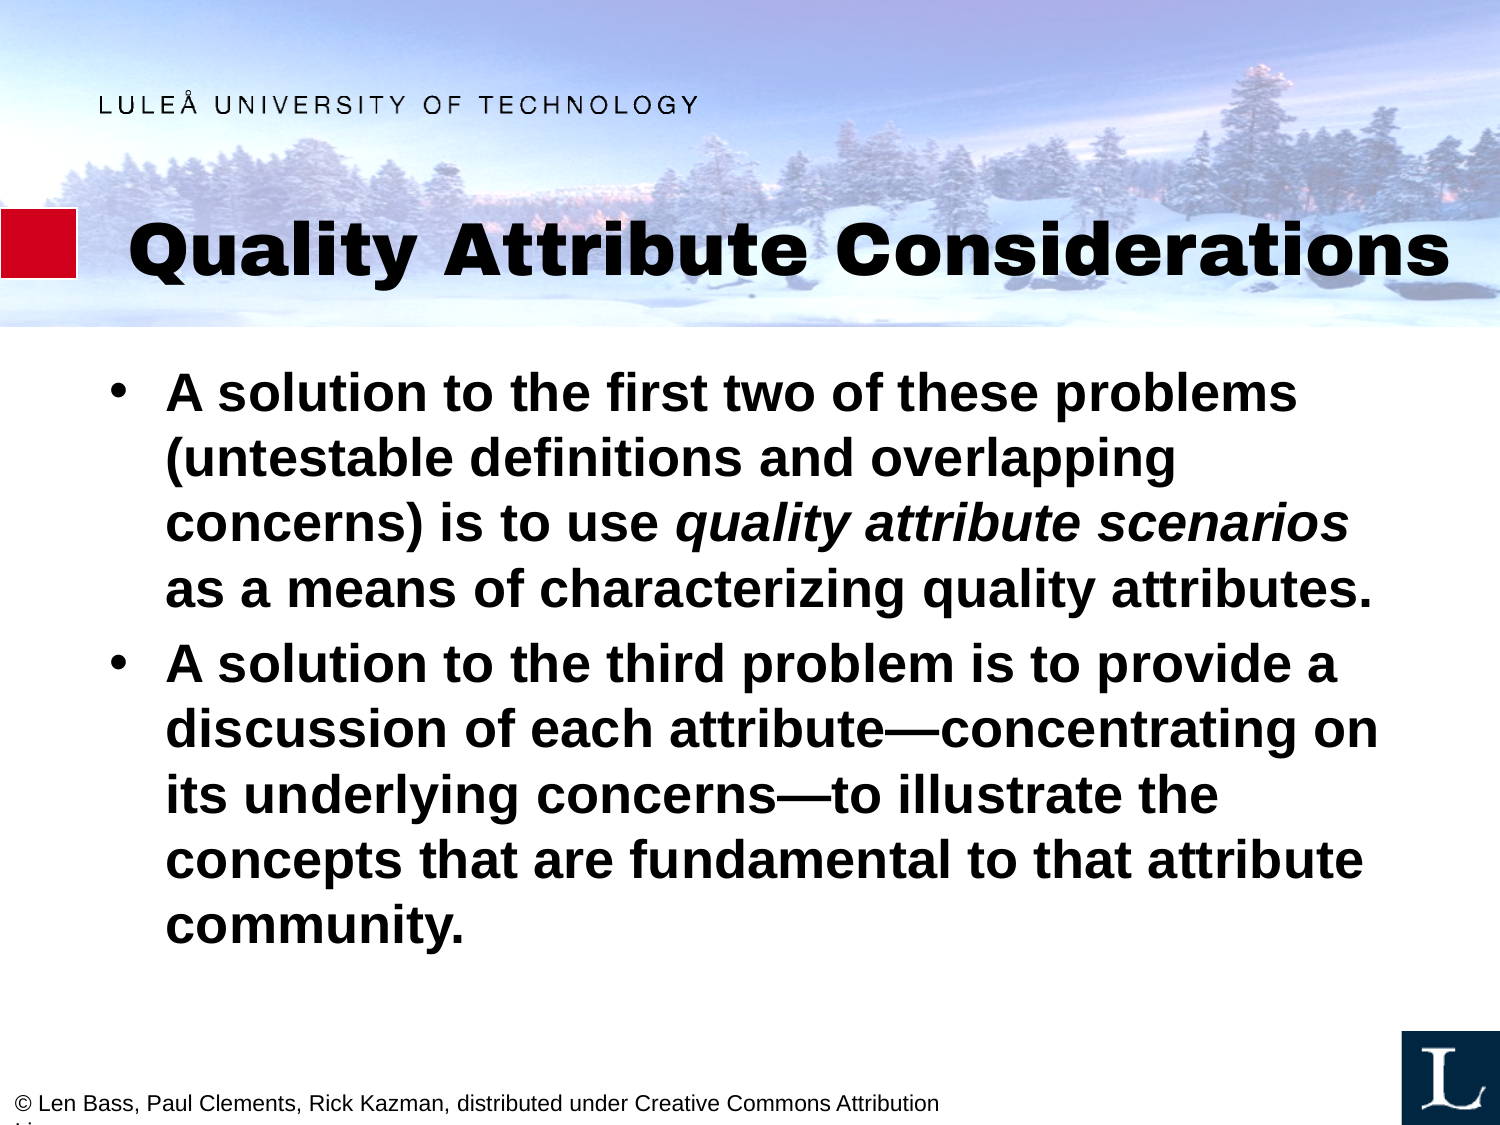

# Quality Attribute Considerations
A solution to the first two of these problems (untestable definitions and overlapping concerns) is to use quality attribute scenarios as a means of characterizing quality attributes.
A solution to the third problem is to provide a discussion of each attribute—concentrating on its underlying concerns—to illustrate the concepts that are fundamental to that attribute community.

© Len Bass, Paul Clements, Rick Kazman, distributed under Creative Commons Attribution License